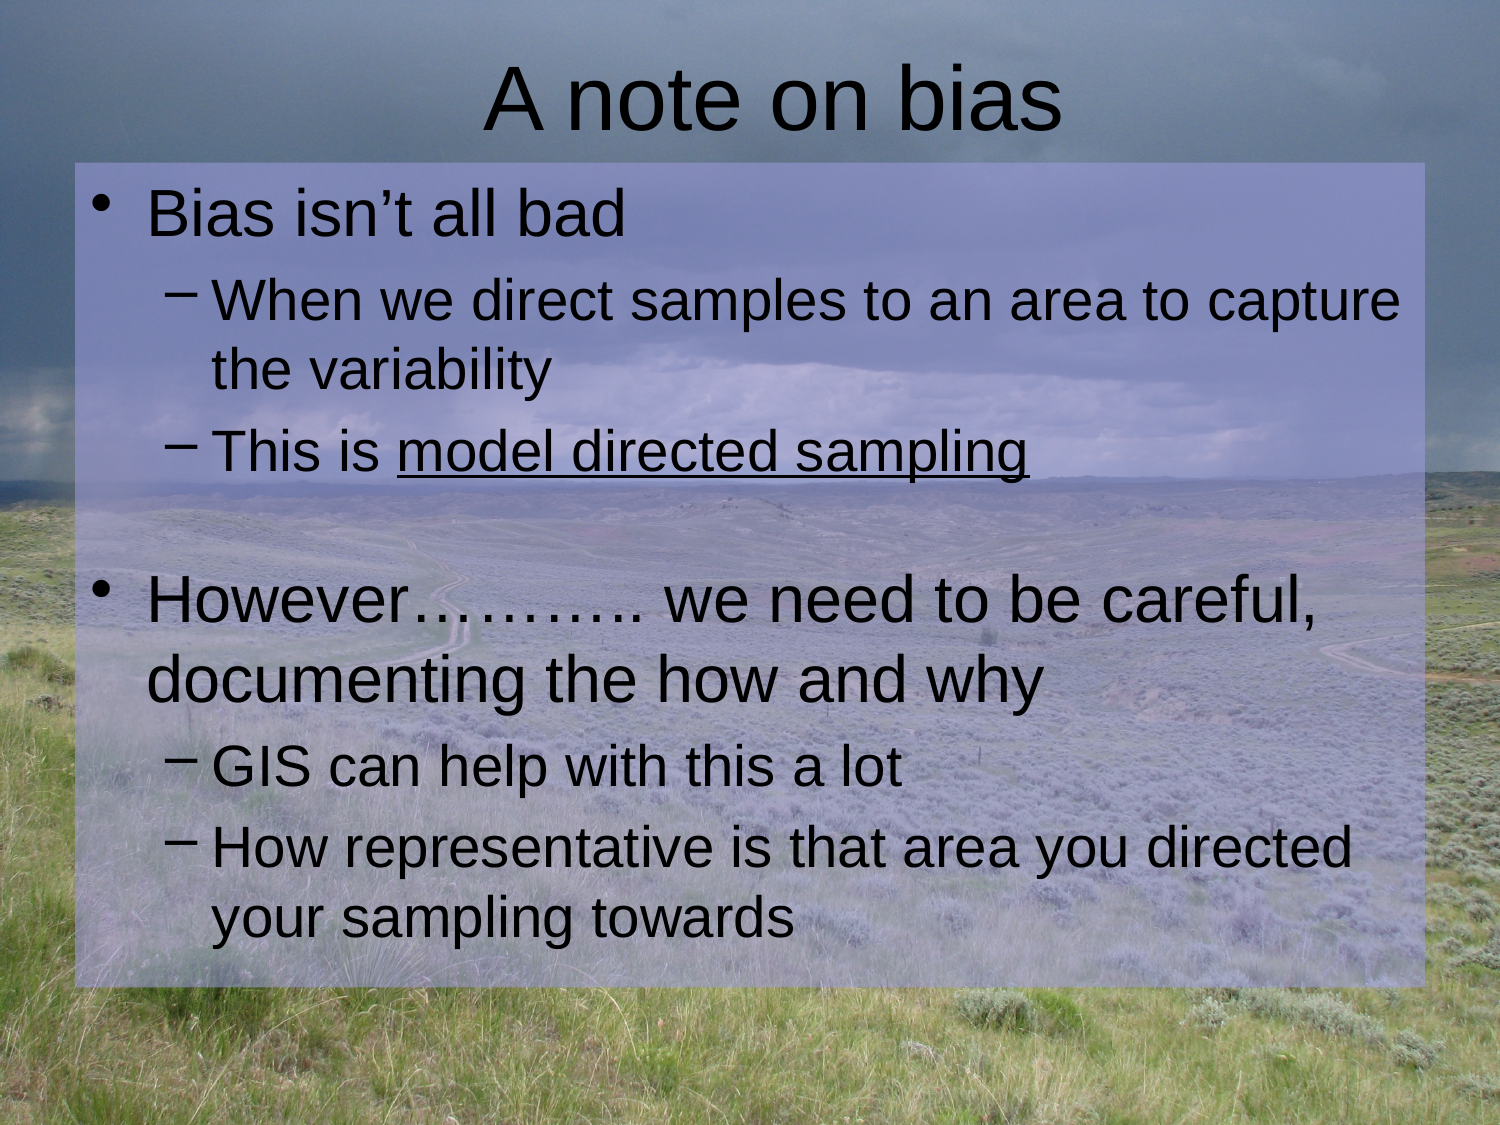

# A note on bias
Bias isn’t all bad
When we direct samples to an area to capture the variability
This is model directed sampling

However……….. we need to be careful, documenting the how and why
GIS can help with this a lot
How representative is that area you directed your sampling towards